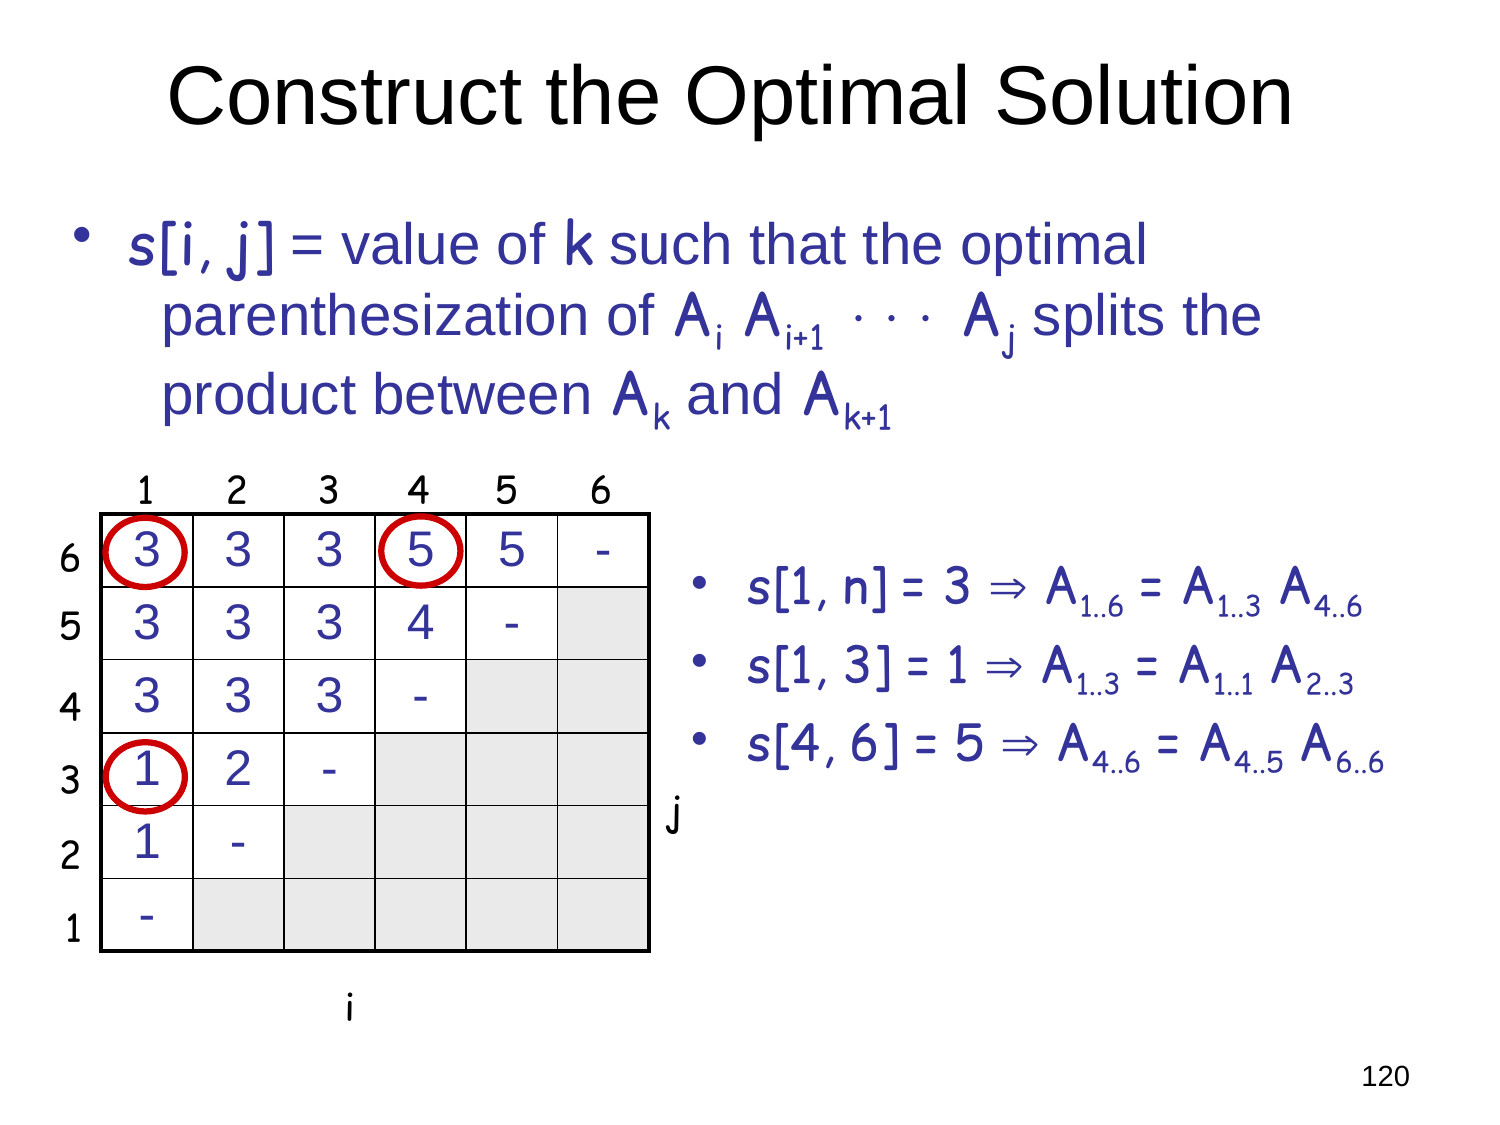

# Construct the Optimal Solution
s[i, j] = value of k such that the optimal 		      parenthesization of Ai Ai+1 ⋅⋅⋅ Aj splits the 	      product between Ak and Ak+1
1
2
3
4
5
6
| 3 | 3 | 3 | 5 | 5 | - |
| --- | --- | --- | --- | --- | --- |
| 3 | 3 | 3 | 4 | - |  |
| 3 | 3 | 3 | - |  |  |
| 1 | 2 | - |  |  |  |
| 1 | - |  |  |  |  |
| - |  |  |  |  |  |

6
s[1, n] = 3 ⇒ A1..6 = A1..3 A4..6
s[1, 3] = 1 ⇒ A1..3 = A1..1 A2..3
s[4, 6] = 5 ⇒ A4..6 = A4..5 A6..6
5
4

3
j
2
1
i
120